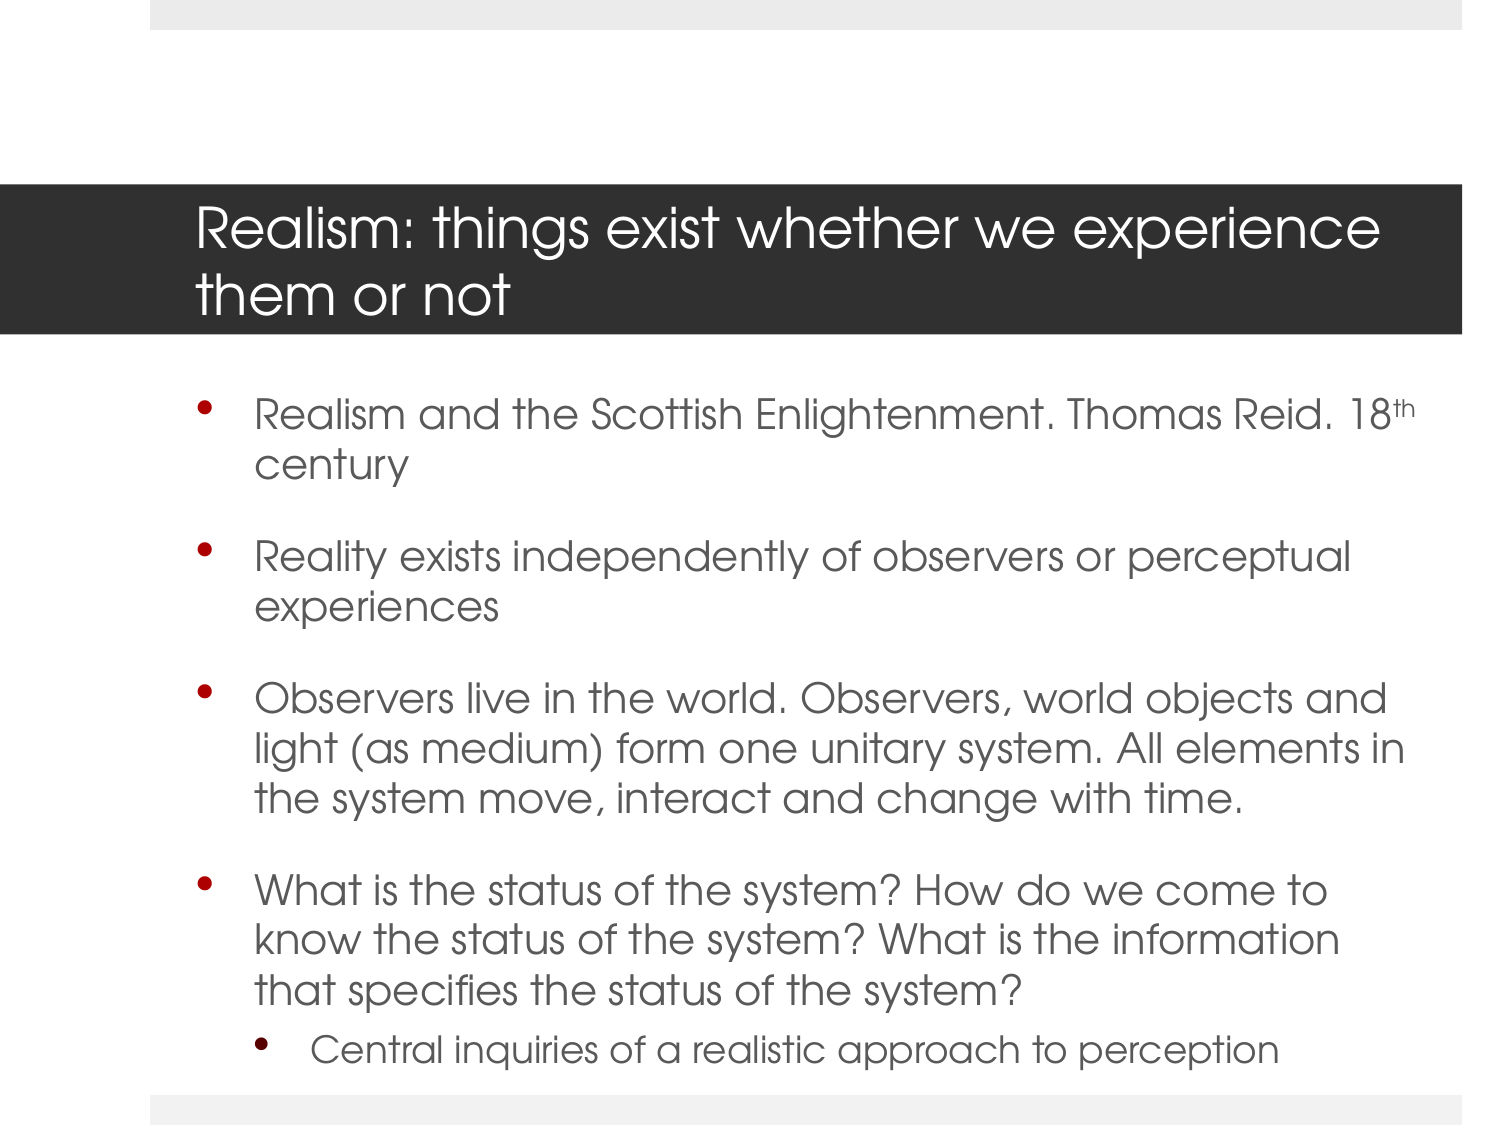

# Realism: things exist whether we experience them or not
Realism and the Scottish Enlightenment. Thomas Reid. 18th century
Reality exists independently of observers or perceptual experiences
Observers live in the world. Observers, world objects and light (as medium) form one unitary system. All elements in the system move, interact and change with time.
What is the status of the system? How do we come to know the status of the system? What is the information that specifies the status of the system?
Central inquiries of a realistic approach to perception